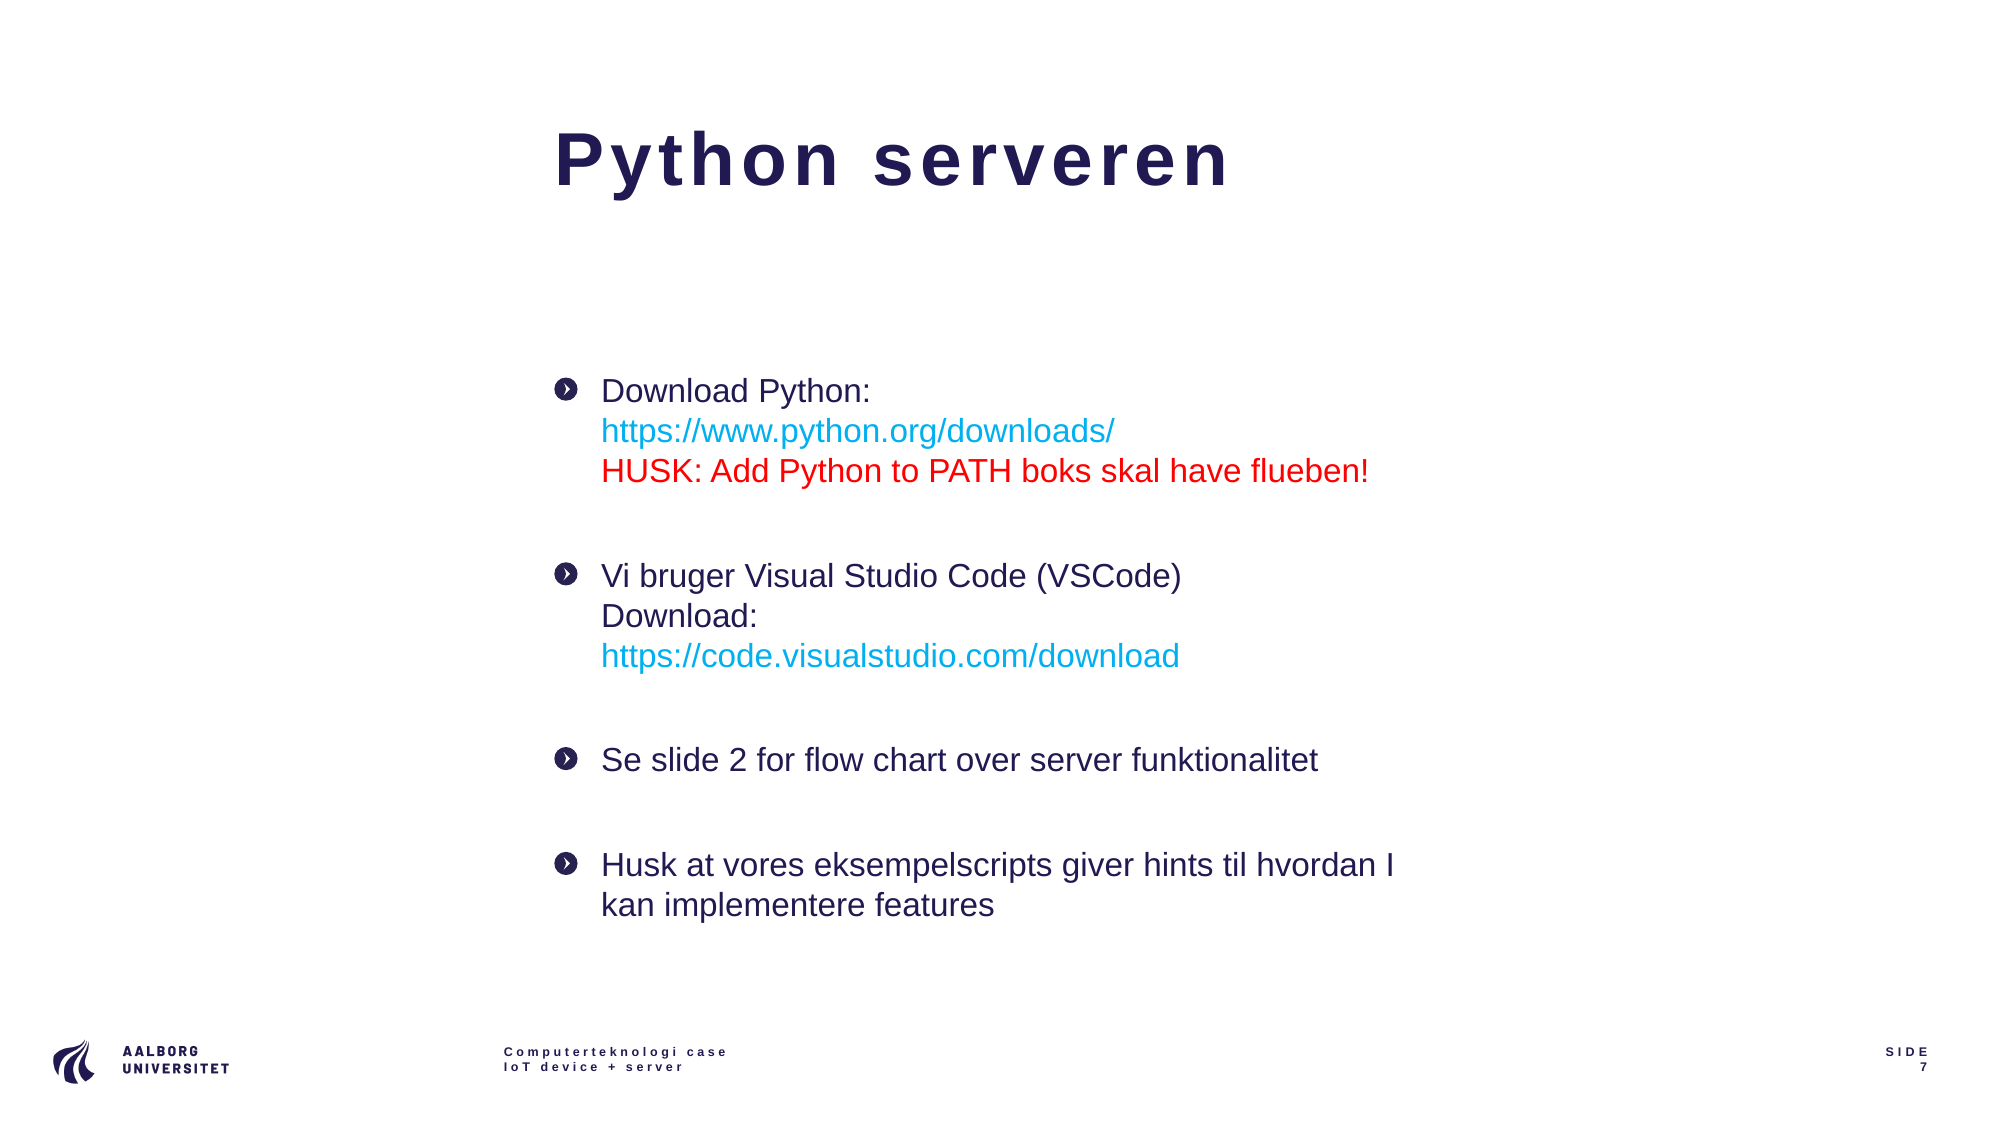

# Python serveren
Download Python:
https://www.python.org/downloads/
HUSK: Add Python to PATH boks skal have flueben!

Vi bruger Visual Studio Code (VSCode)
Download:
https://code.visualstudio.com/download

Se slide 2 for flow chart over server funktionalitet

Husk at vores eksempelscripts giver hints til hvordan I kan implementere features
Computerteknologi case
IoT device + server